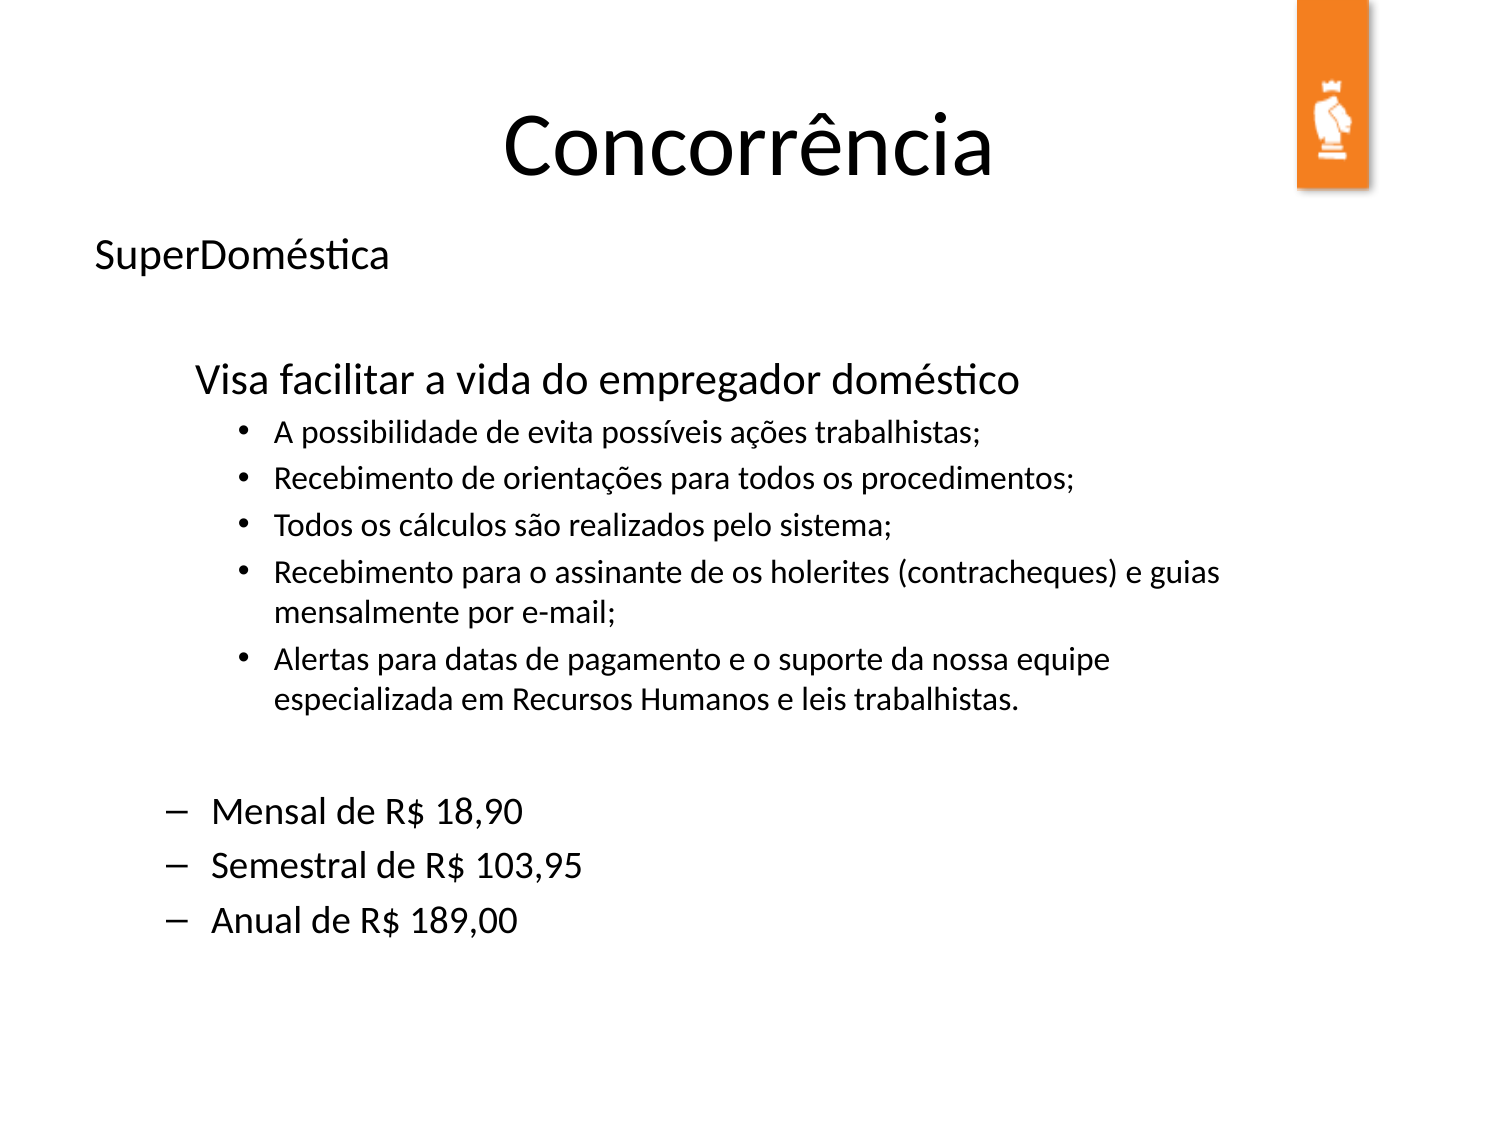

# Concorrência
SuperDoméstica

	Visa facilitar a vida do empregador doméstico
A possibilidade de evita possíveis ações trabalhistas;
Recebimento de orientações para todos os procedimentos;
Todos os cálculos são realizados pelo sistema;
Recebimento para o assinante de os holerites (contracheques) e guias mensalmente por e-mail;
Alertas para datas de pagamento e o suporte da nossa equipe especializada em Recursos Humanos e leis trabalhistas.

Mensal de R$ 18,90
Semestral de R$ 103,95
Anual de R$ 189,00